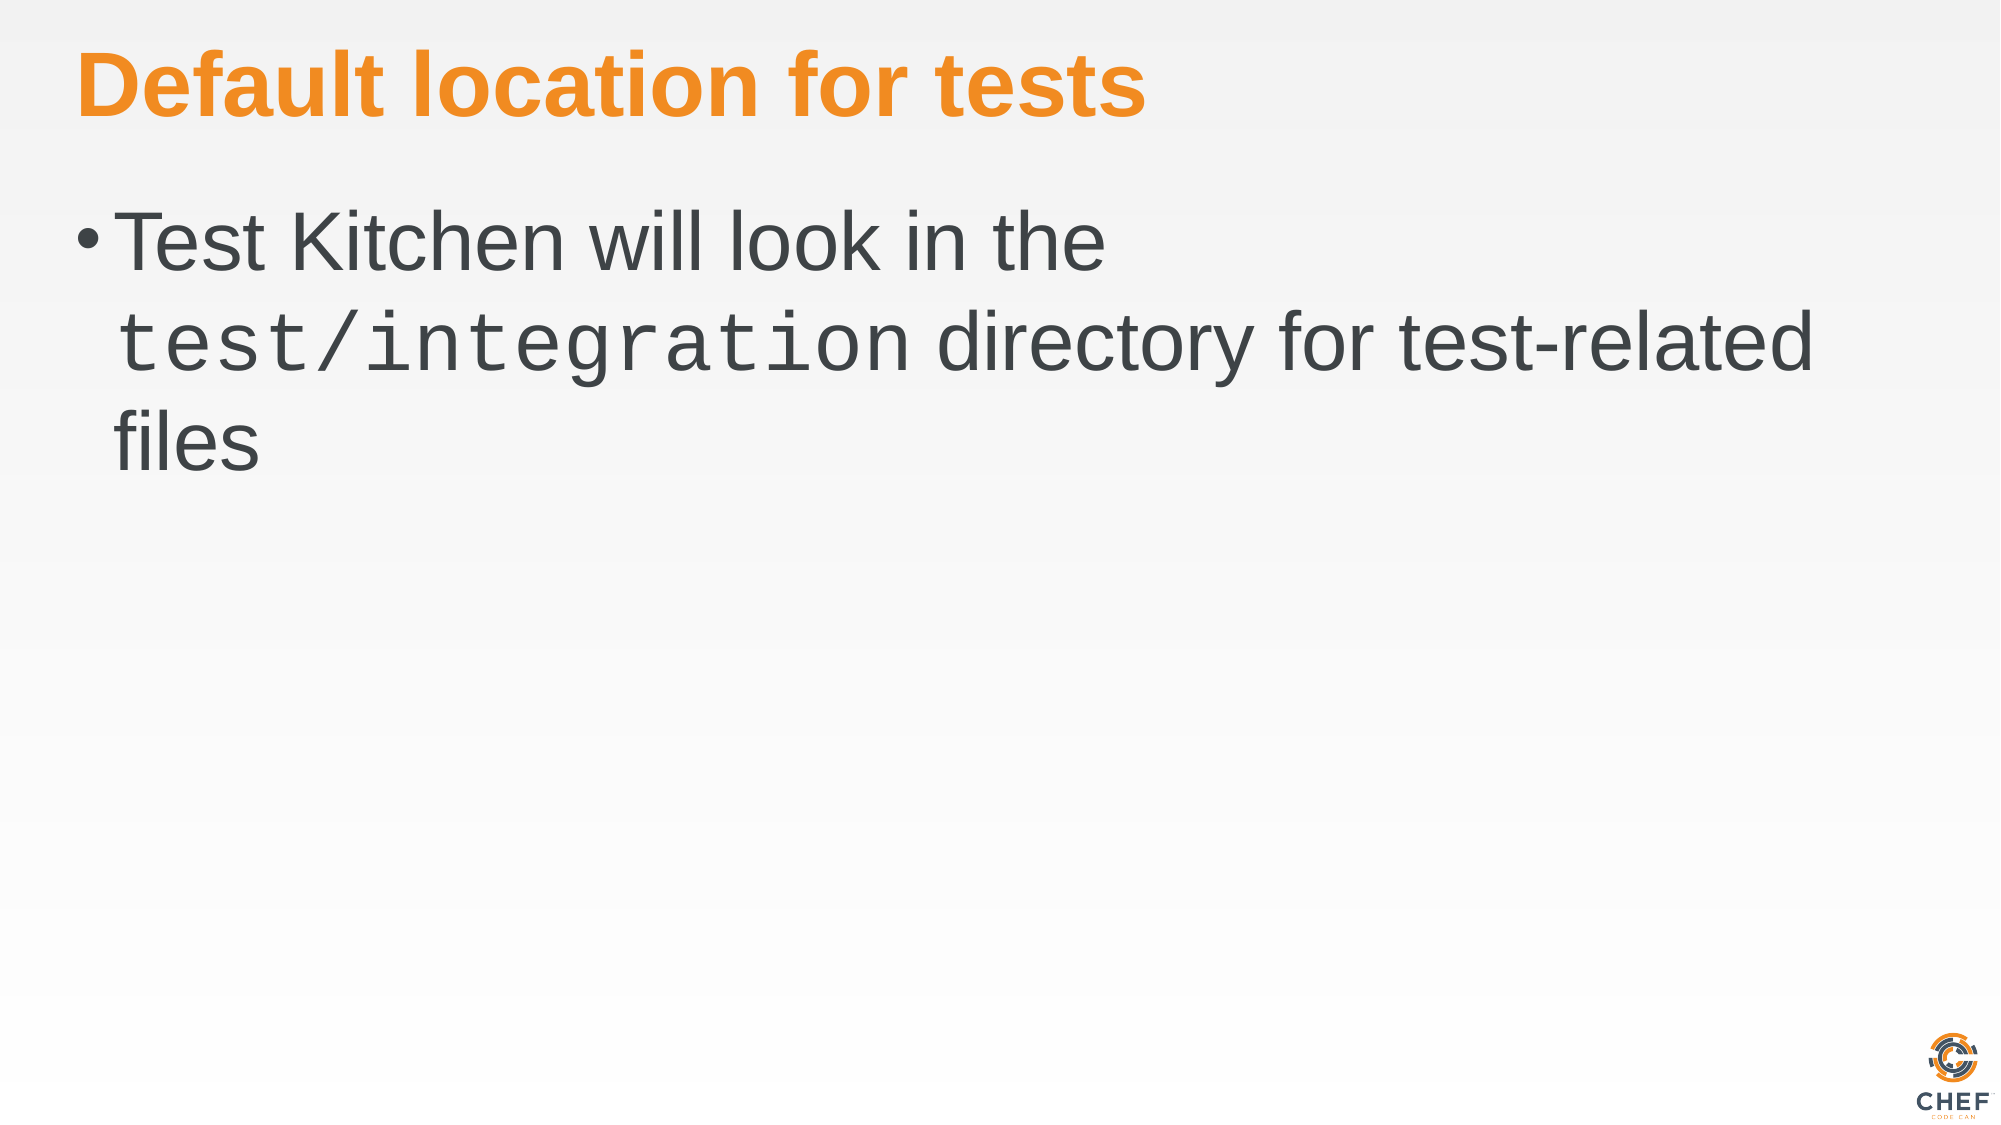

# Default location for tests
Test Kitchen will look in the test/integration directory for test-related files